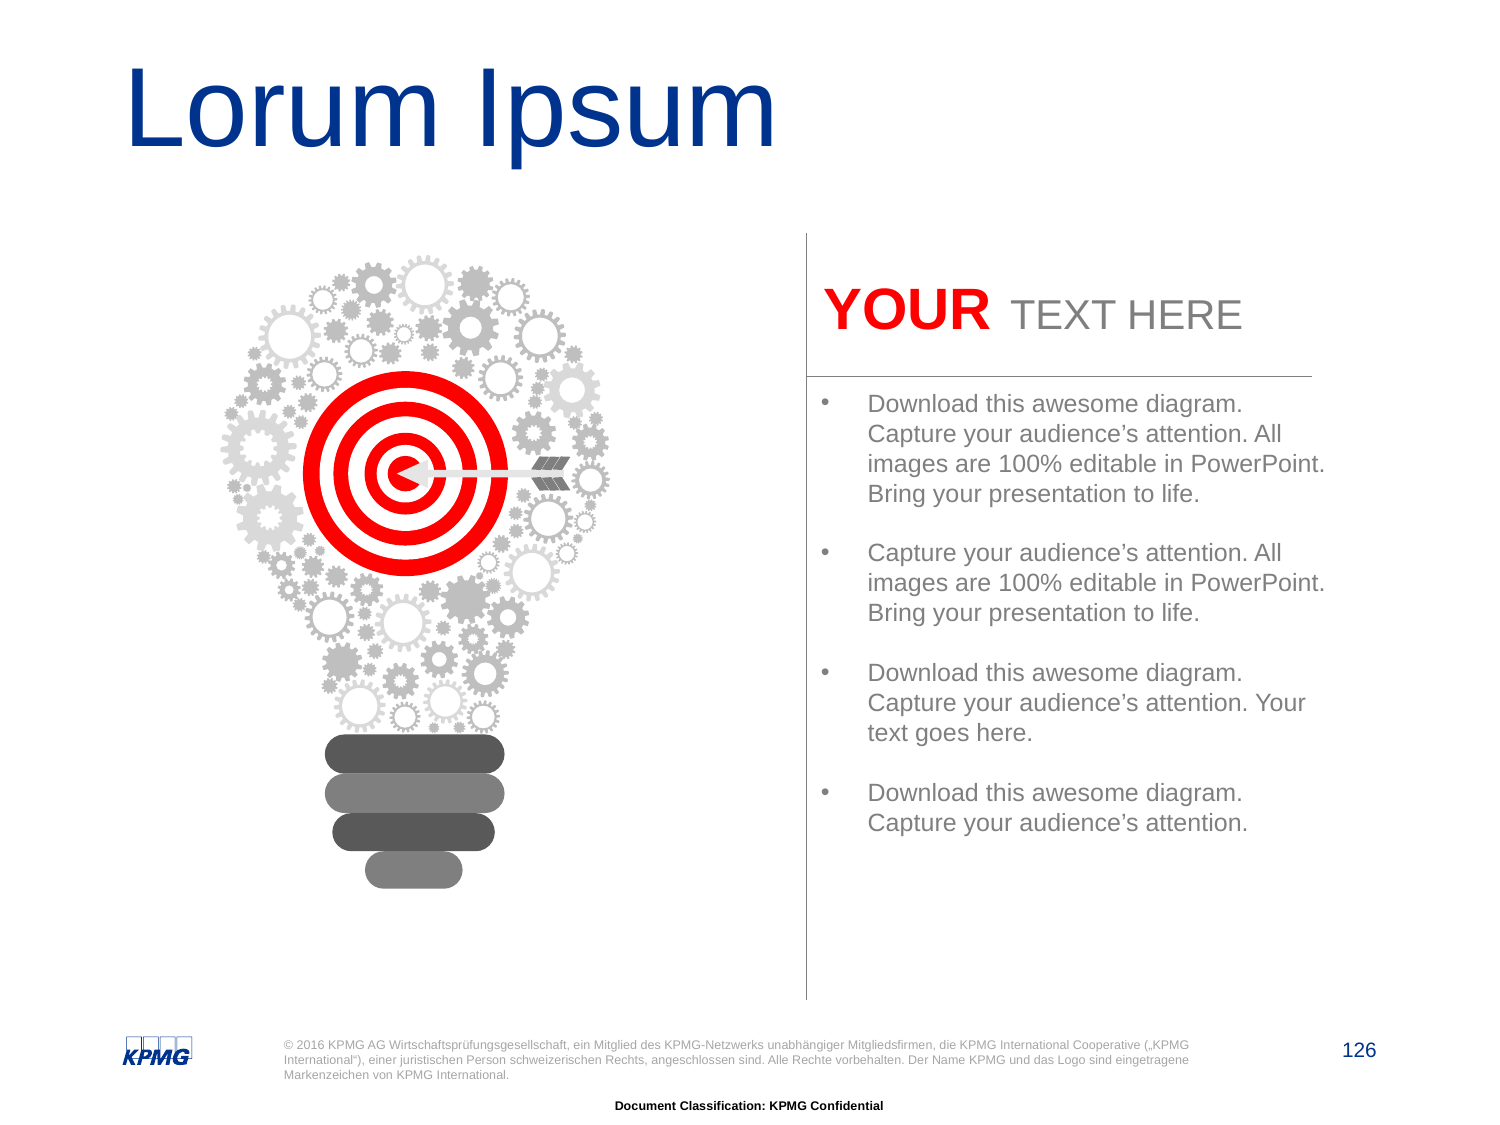

# Lorum Ipsum
YOUR TEXT HERE
Download this awesome diagram. Capture your audience’s attention. All images are 100% editable in PowerPoint. Bring your presentation to life.

Capture your audience’s attention. All images are 100% editable in PowerPoint. Bring your presentation to life.

Download this awesome diagram. Capture your audience’s attention. Your text goes here.

Download this awesome diagram. Capture your audience’s attention.